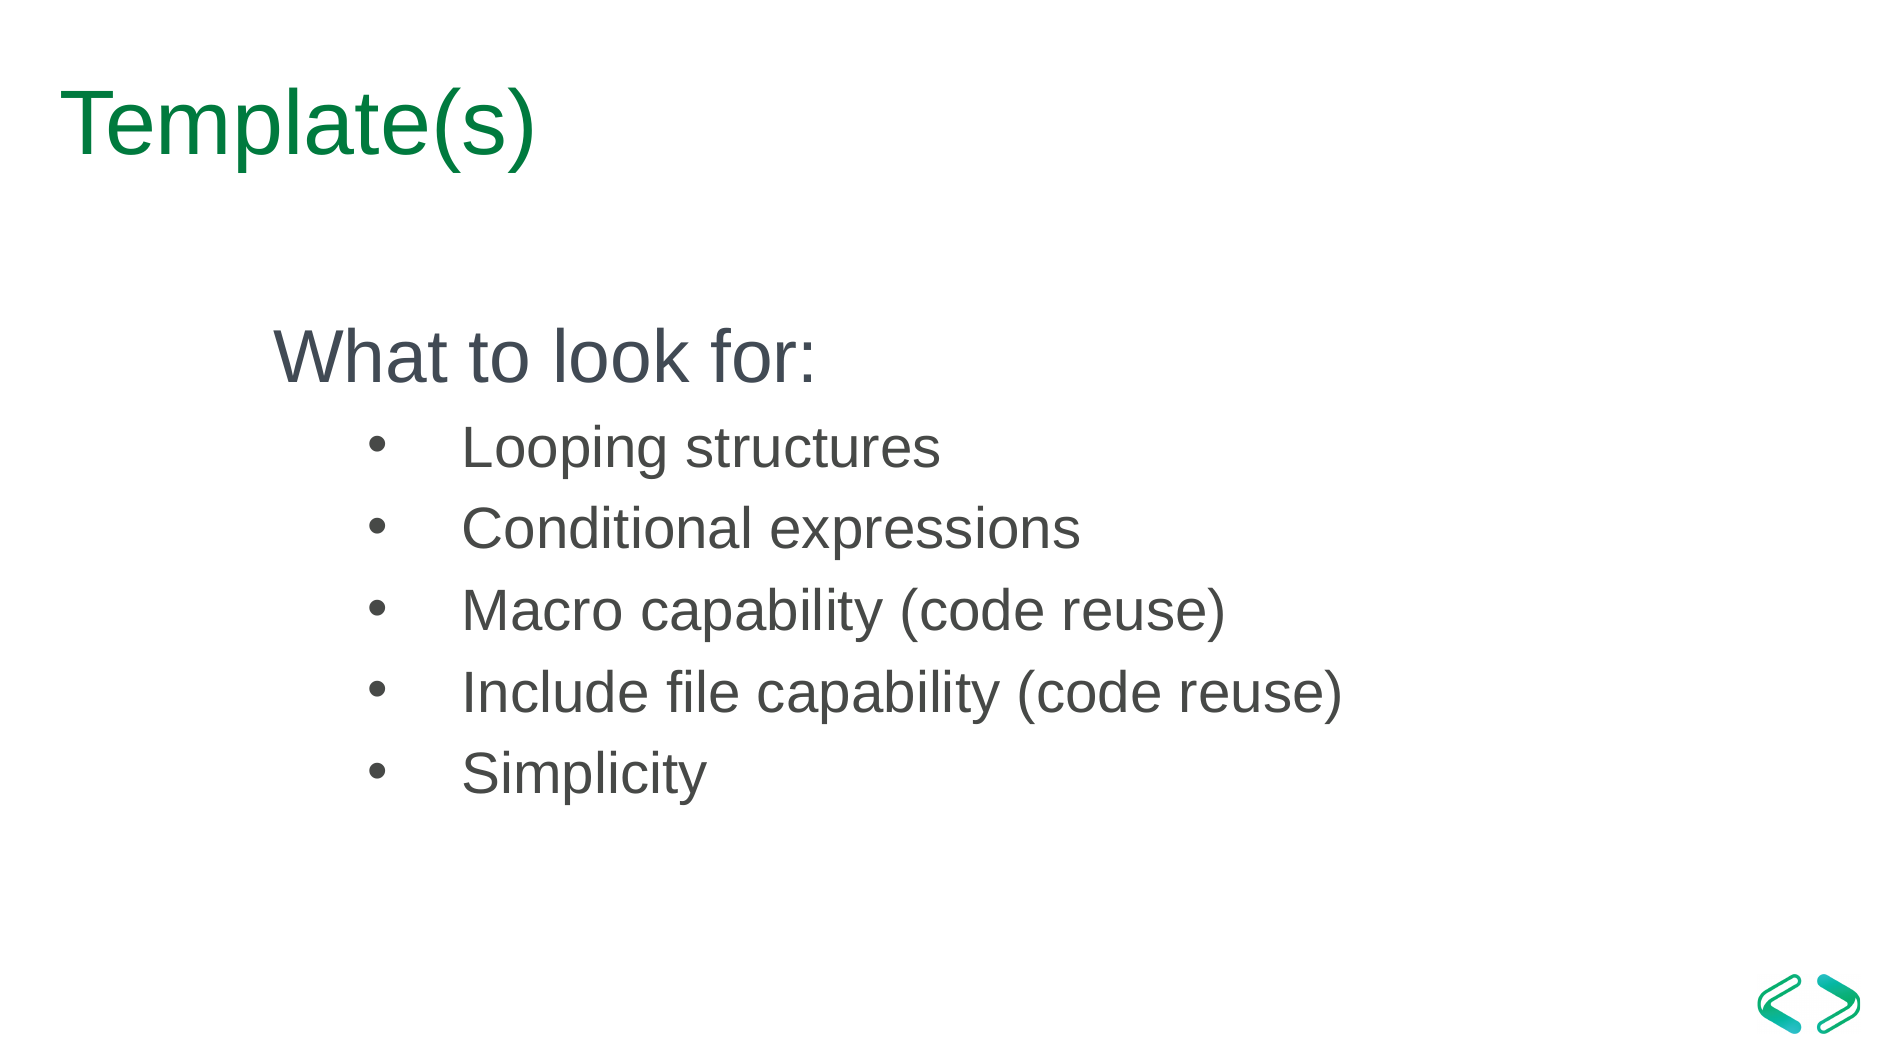

# Template(s)
What to look for:
Looping structures
Conditional expressions
Macro capability (code reuse)
Include file capability (code reuse)
Simplicity